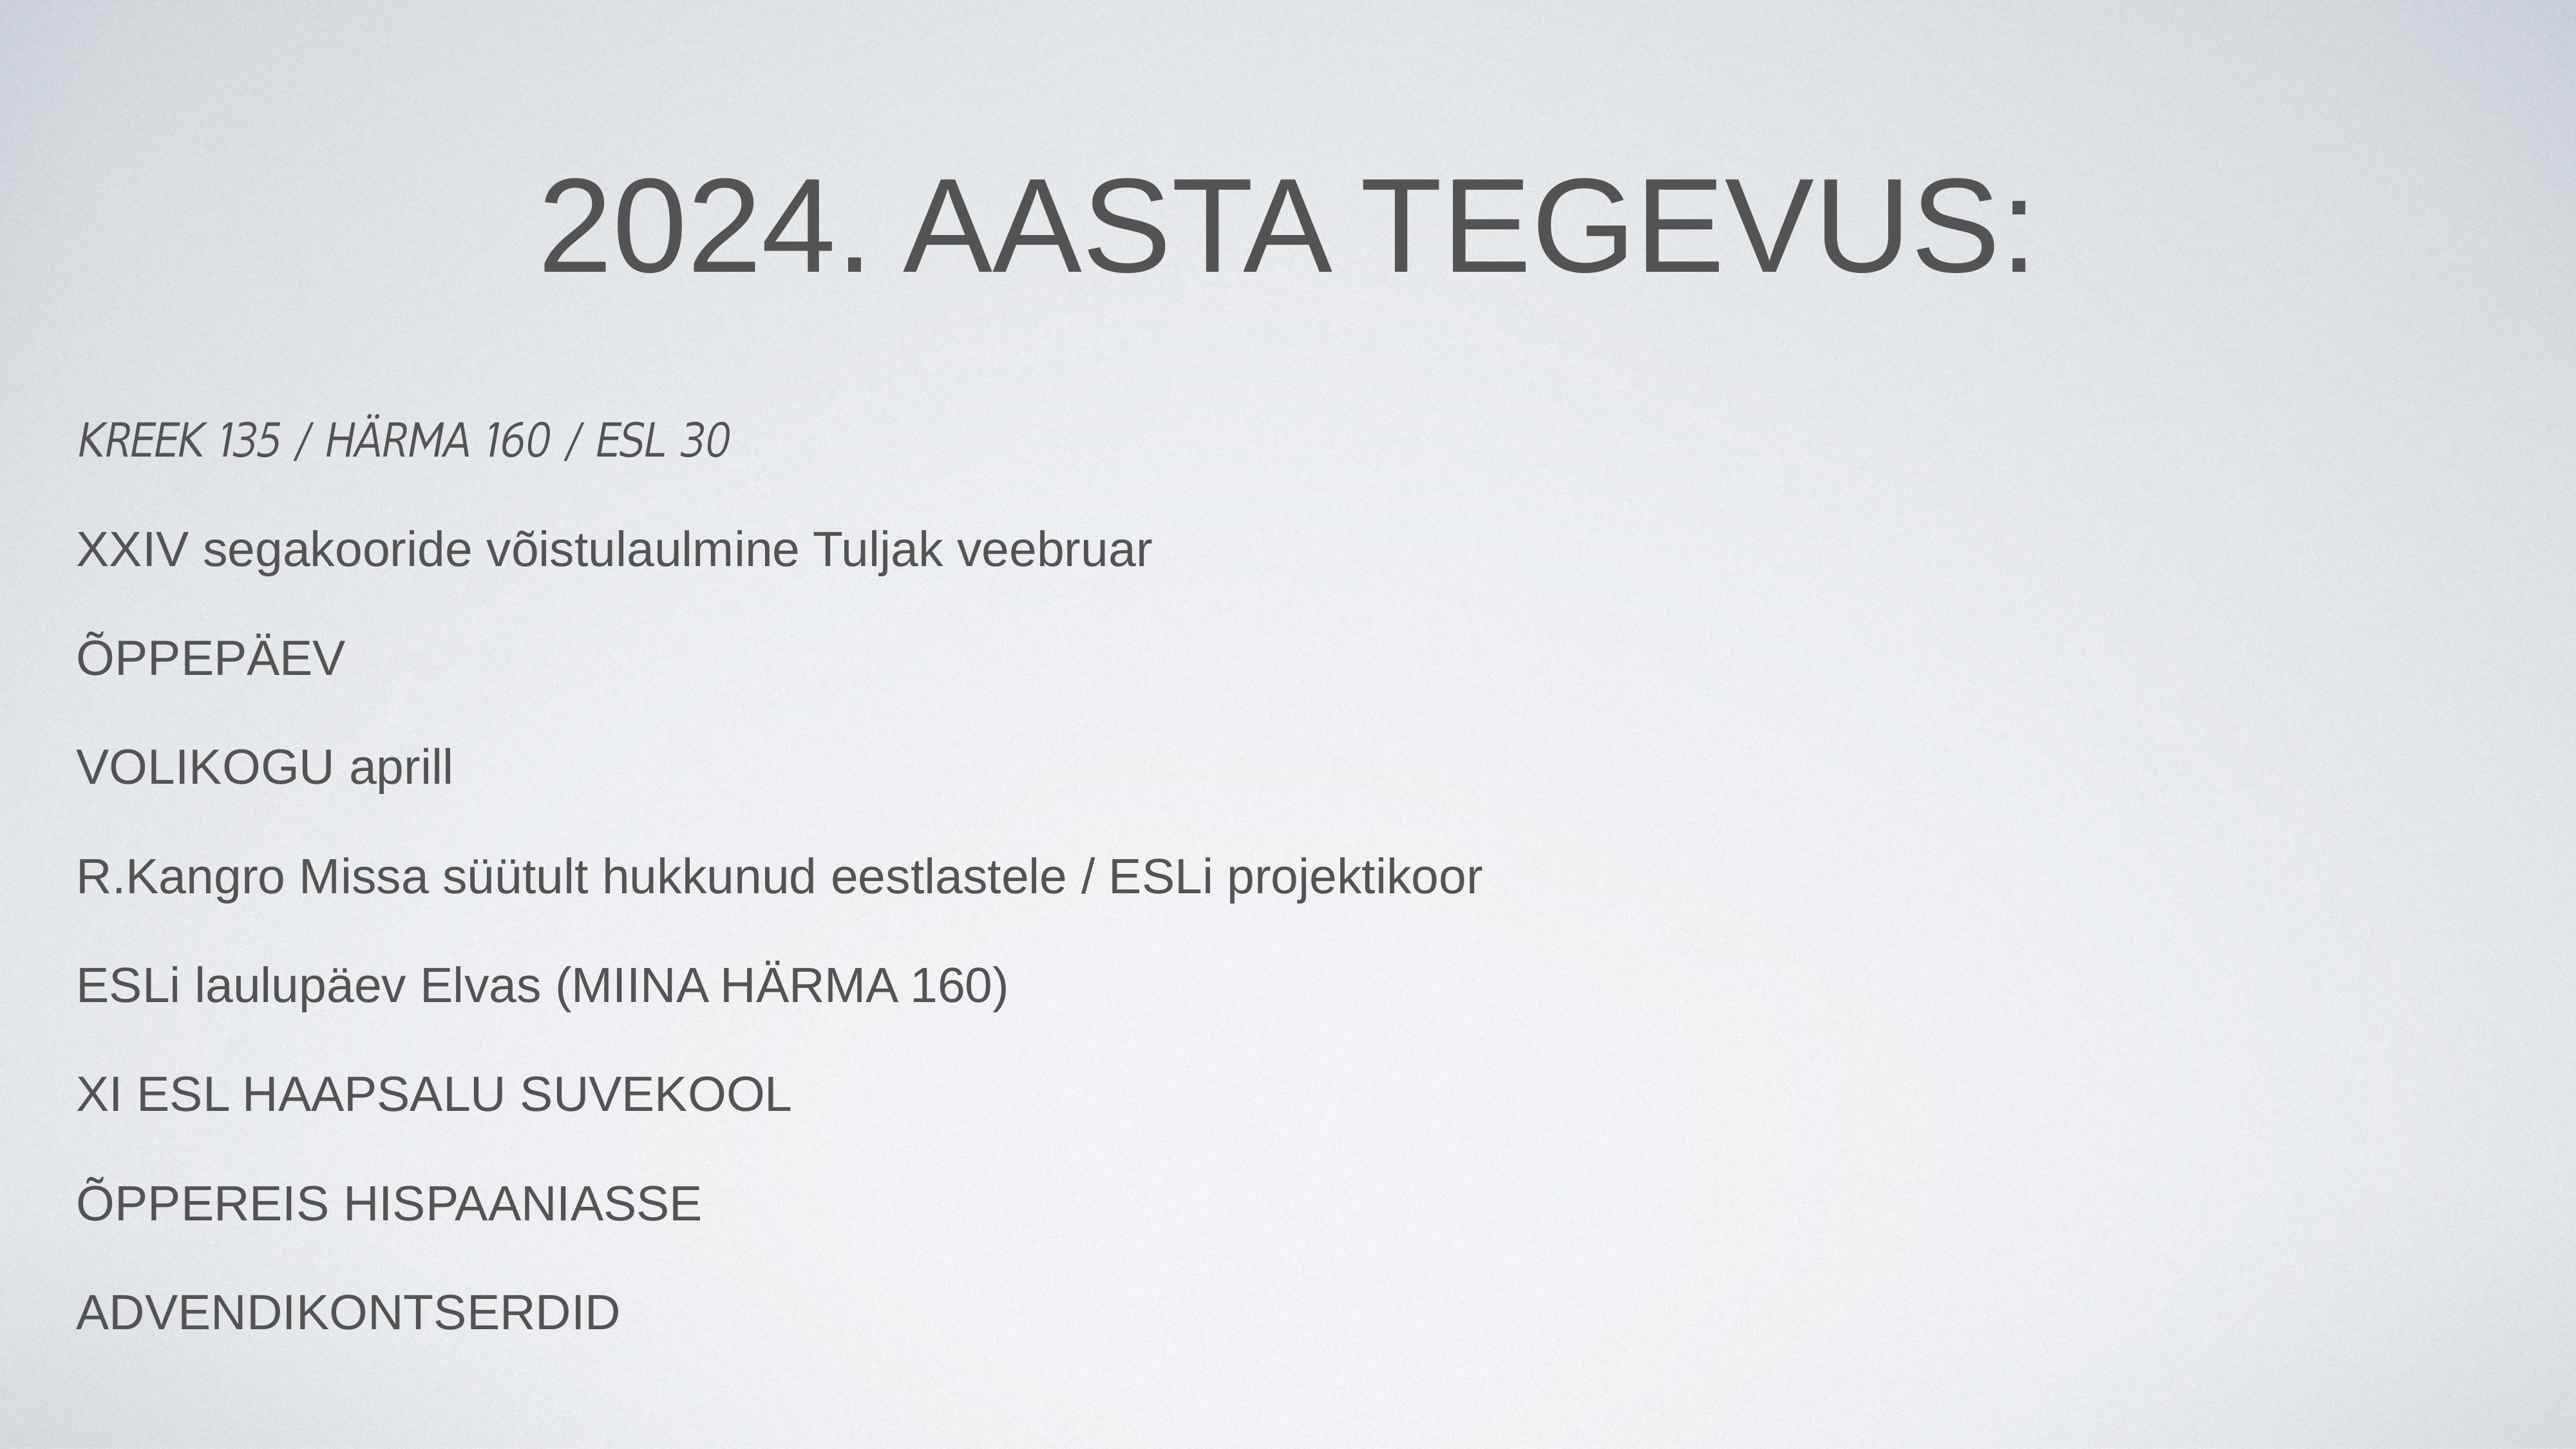

# 2024. aasta TEGEVUS:
KREEK 135 / HÄRMA 160 / ESL 30
XXIV segakooride võistulaulmine Tuljak veebruar
ÕPPEPÄEV
VOLIKOGU aprill
R.Kangro Missa süütult hukkunud eestlastele / ESLi projektikoor
ESLi laulupäev Elvas (MIINA HÄRMA 160)
XI ESL HAAPSALU SUVEKOOL
ÕPPEREIS HISPAANIASSE
ADVENDIKONTSERDID